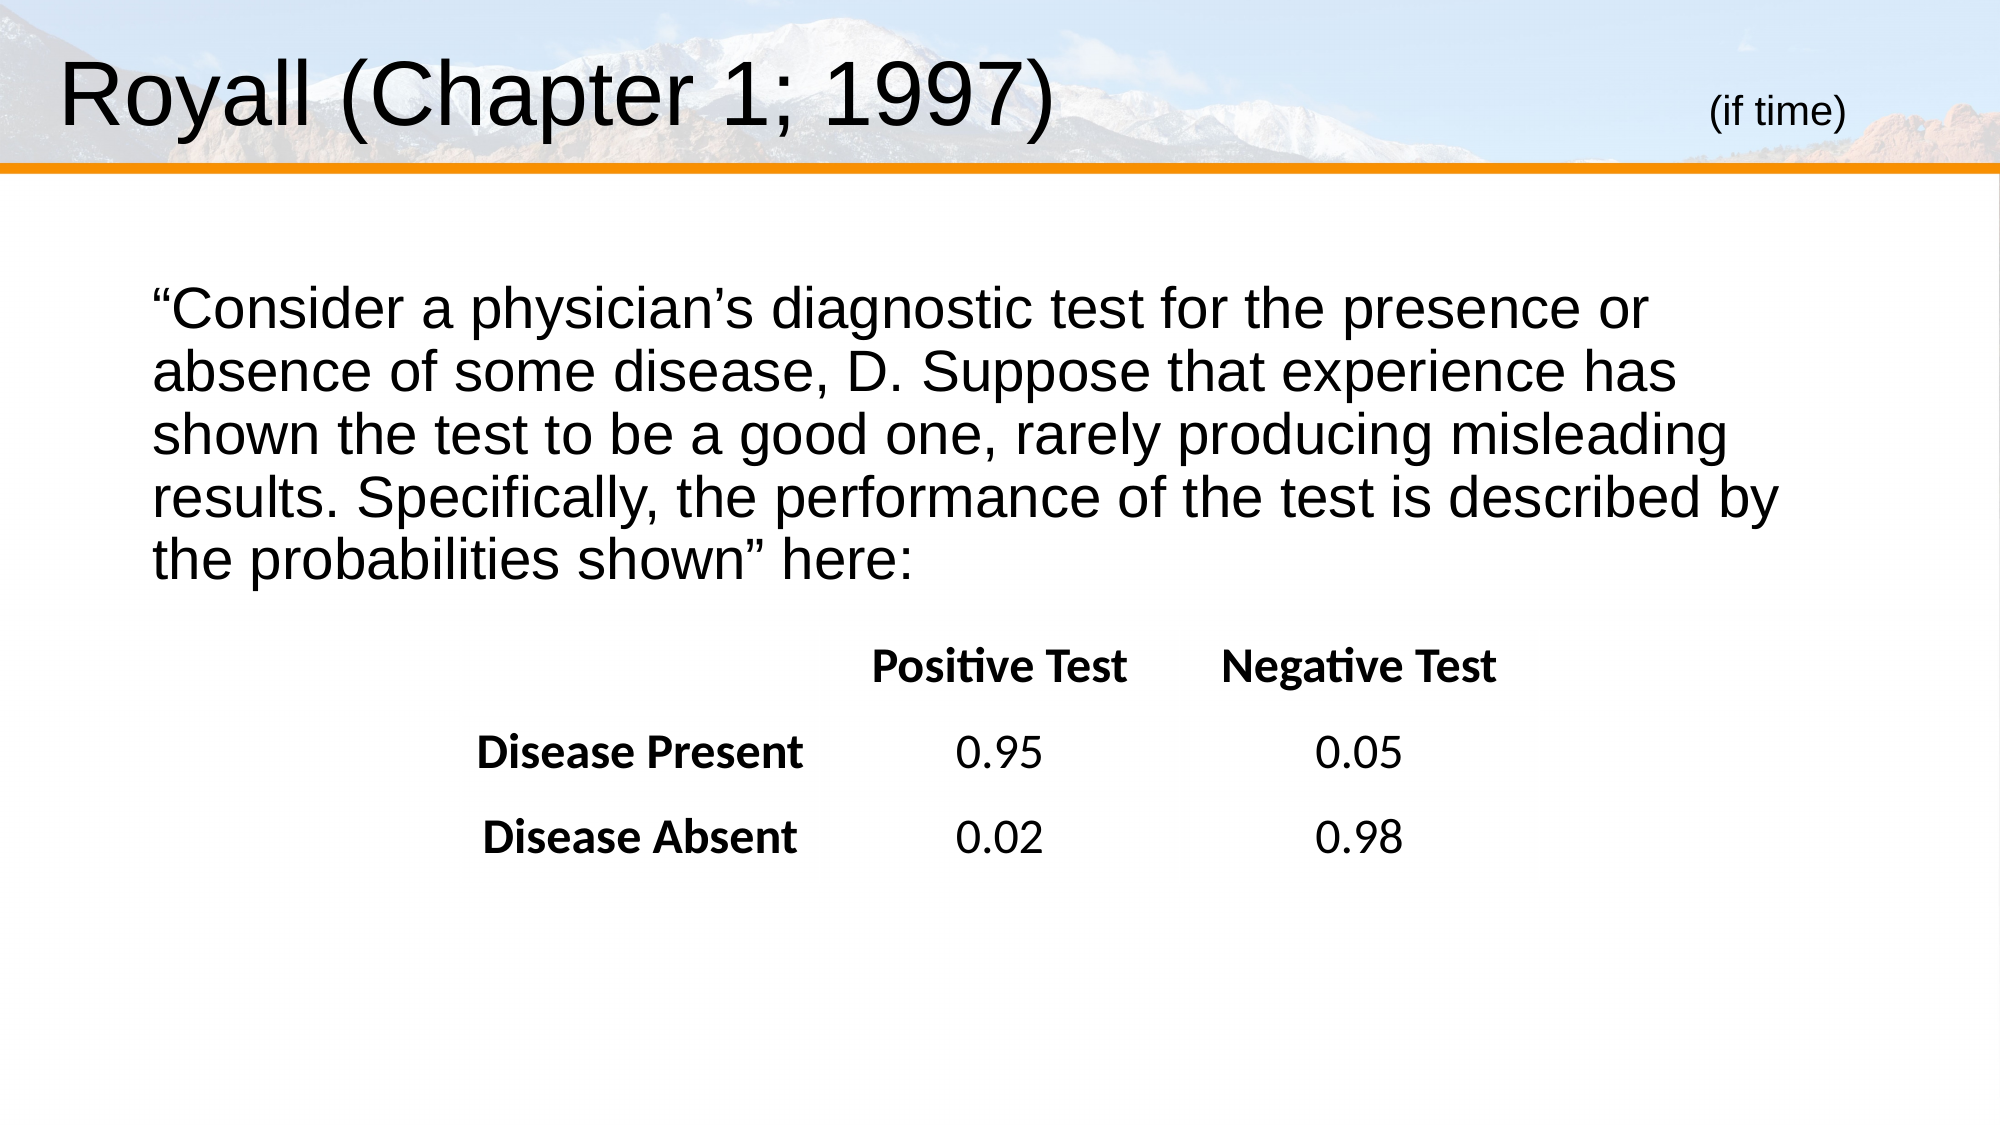

# Royall (Chapter 1; 1997)					(if time)
“Consider a physician’s diagnostic test for the presence or absence of some disease, D. Suppose that experience has shown the test to be a good one, rarely producing misleading results. Specifically, the performance of the test is described by the probabilities shown” here:

|  | Positive Test | Negative Test |
| --- | --- | --- |
| Disease Present | 0.95 | 0.05 |
| Disease Absent | 0.02 | 0.98 |